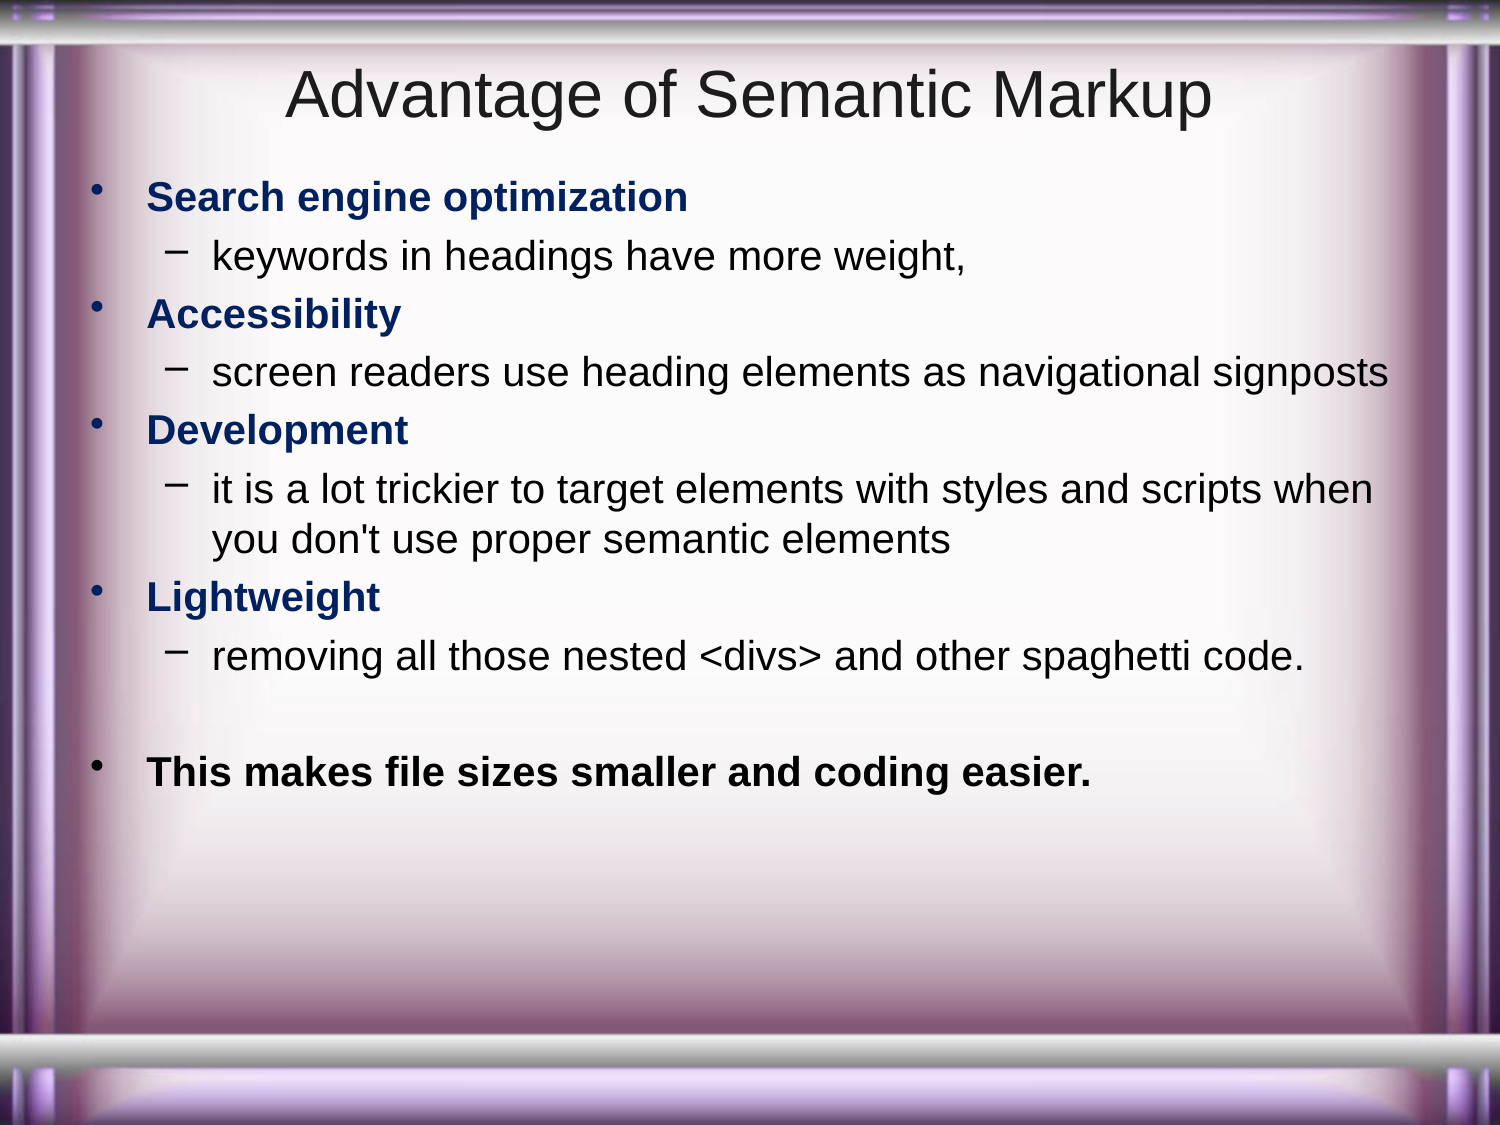

# Advantage of Semantic Markup
Search engine optimization
keywords in headings have more weight,
Accessibility
screen readers use heading elements as navigational signposts
Development
it is a lot trickier to target elements with styles and scripts when you don't use proper semantic elements
Lightweight
removing all those nested <divs> and other spaghetti code.

This makes file sizes smaller and coding easier.